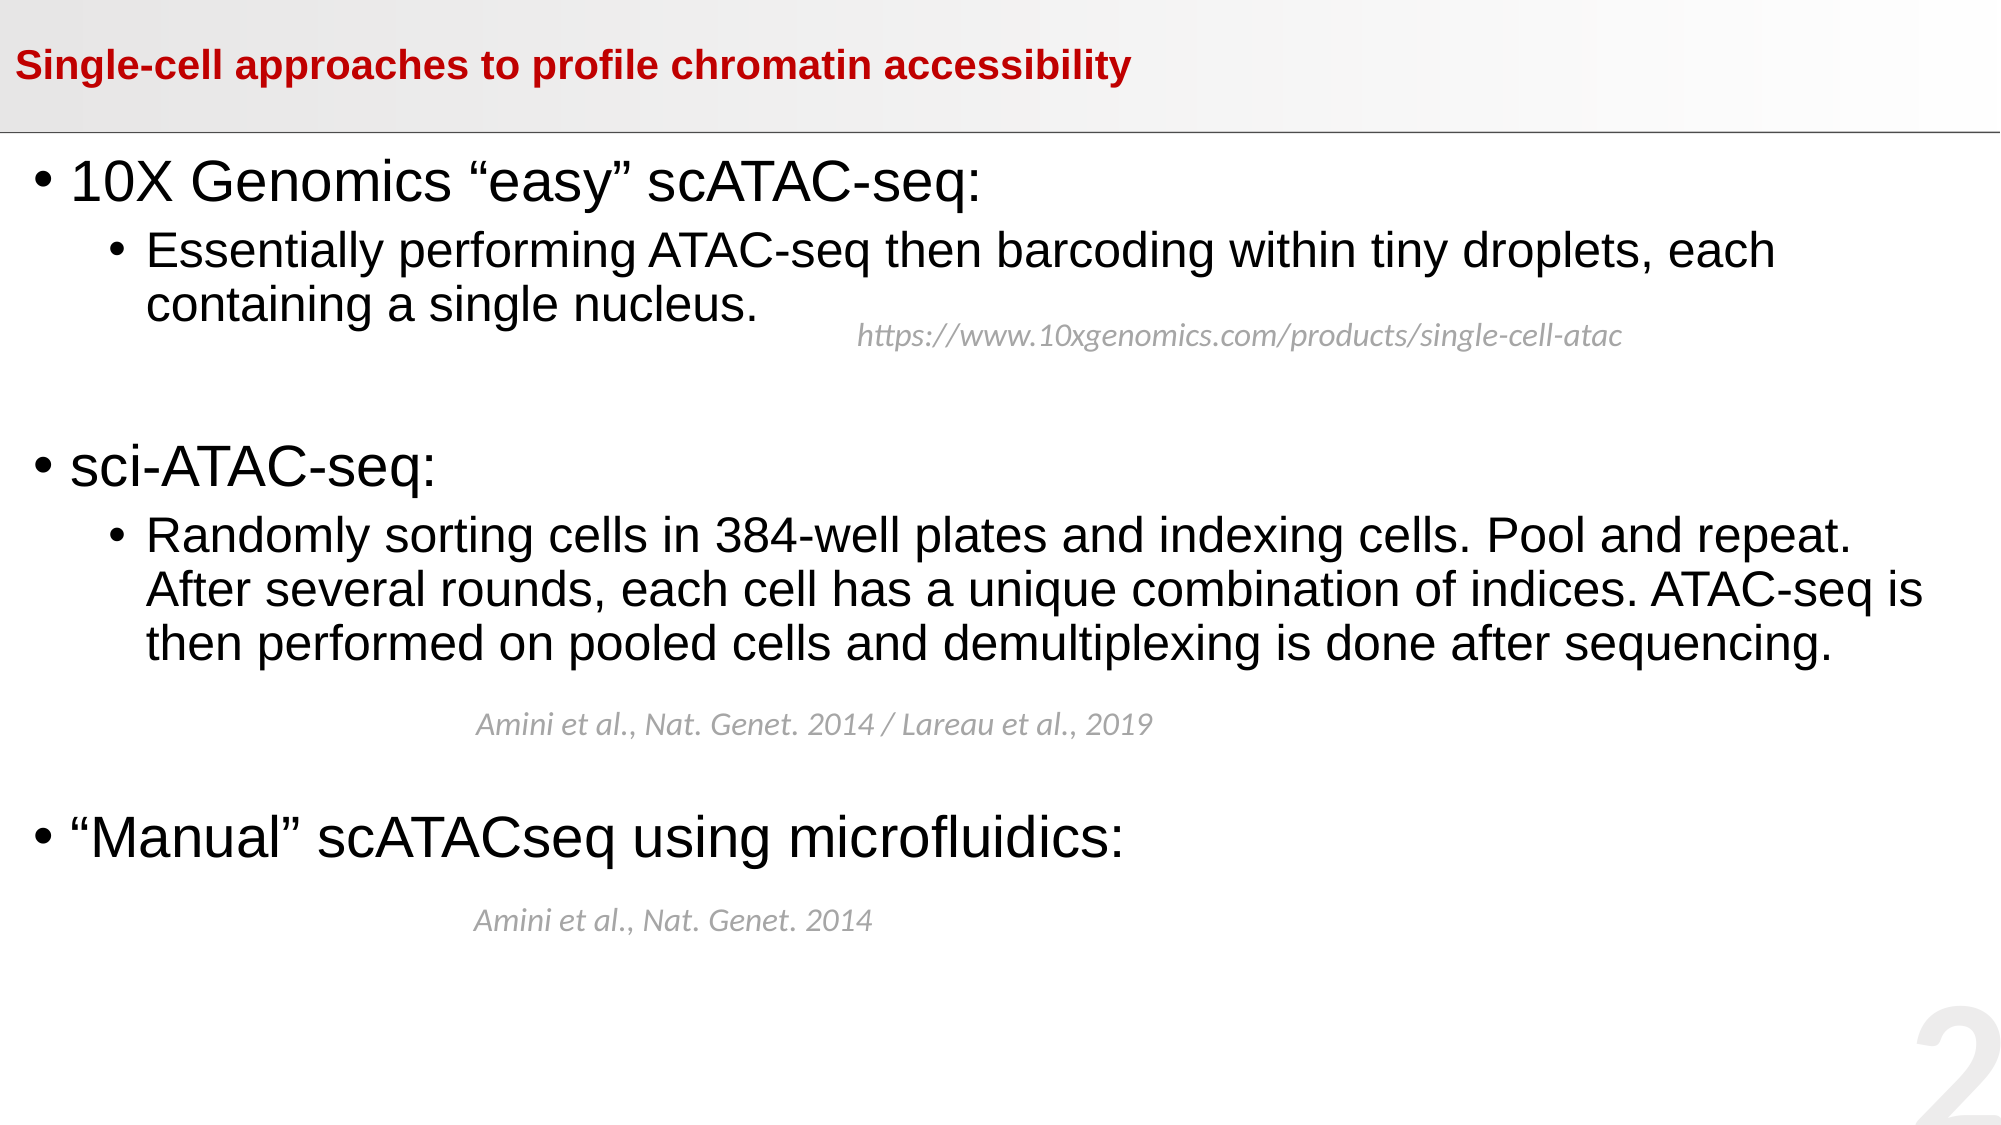

# Single-cell approaches to profile chromatin accessibility
10X Genomics “easy” scATAC-seq:
Essentially performing ATAC-seq then barcoding within tiny droplets, each containing a single nucleus.

sci-ATAC-seq:
Randomly sorting cells in 384-well plates and indexing cells. Pool and repeat. After several rounds, each cell has a unique combination of indices. ATAC-seq is then performed on pooled cells and demultiplexing is done after sequencing.

“Manual” scATACseq using microfluidics:

https://www.10xgenomics.com/products/single-cell-atac
Amini et al., Nat. Genet. 2014 / Lareau et al., 2019
Amini et al., Nat. Genet. 2014
2